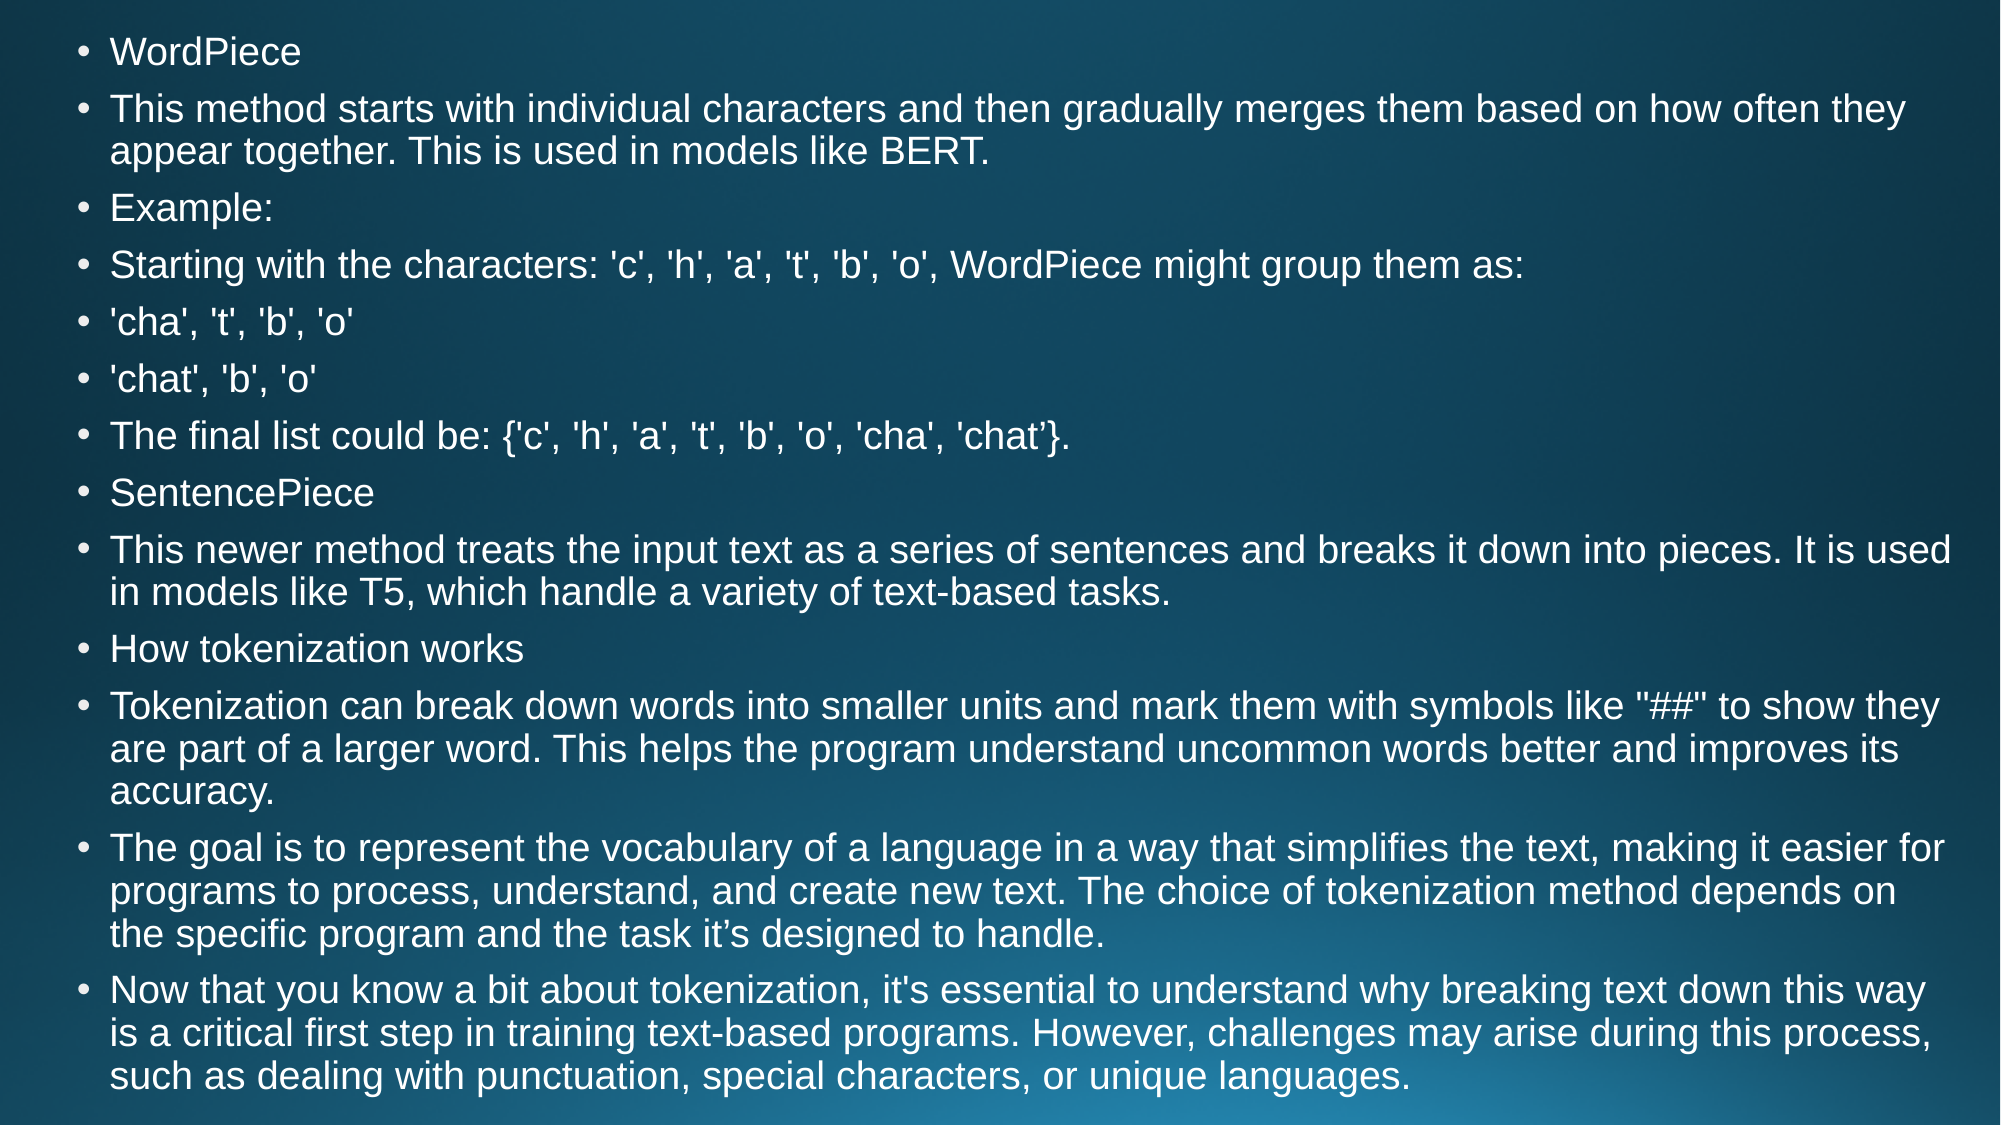

WordPiece
This method starts with individual characters and then gradually merges them based on how often they appear together. This is used in models like BERT.
Example:
Starting with the characters: 'c', 'h', 'a', 't', 'b', 'o', WordPiece might group them as:
'cha', 't', 'b', 'o'
'chat', 'b', 'o'
The final list could be: {'c', 'h', 'a', 't', 'b', 'o', 'cha', 'chat’}.
SentencePiece
This newer method treats the input text as a series of sentences and breaks it down into pieces. It is used in models like T5, which handle a variety of text-based tasks.
How tokenization works
Tokenization can break down words into smaller units and mark them with symbols like "##" to show they are part of a larger word. This helps the program understand uncommon words better and improves its accuracy.
The goal is to represent the vocabulary of a language in a way that simplifies the text, making it easier for programs to process, understand, and create new text. The choice of tokenization method depends on the specific program and the task it’s designed to handle.
Now that you know a bit about tokenization, it's essential to understand why breaking text down this way is a critical first step in training text-based programs. However, challenges may arise during this process, such as dealing with punctuation, special characters, or unique languages.